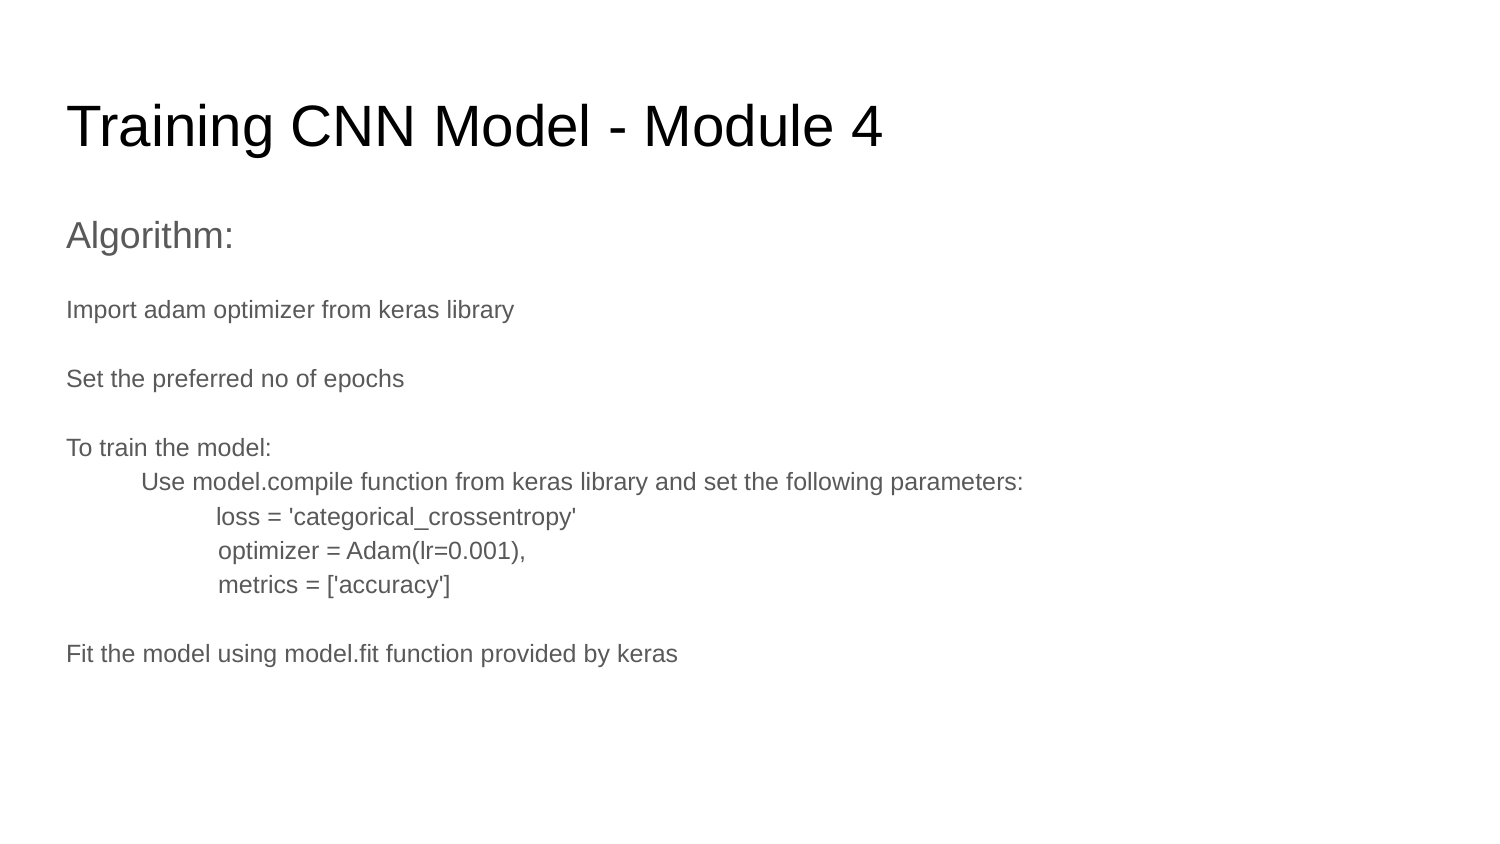

# Training CNN Model - Module 4

Algorithm:
Import adam optimizer from keras library

Set the preferred no of epochs

To train the model:
Use model.compile function from keras library and set the following parameters:
	loss = 'categorical_crossentropy'
           optimizer = Adam(lr=0.001),
           metrics = ['accuracy']

Fit the model using model.fit function provided by keras